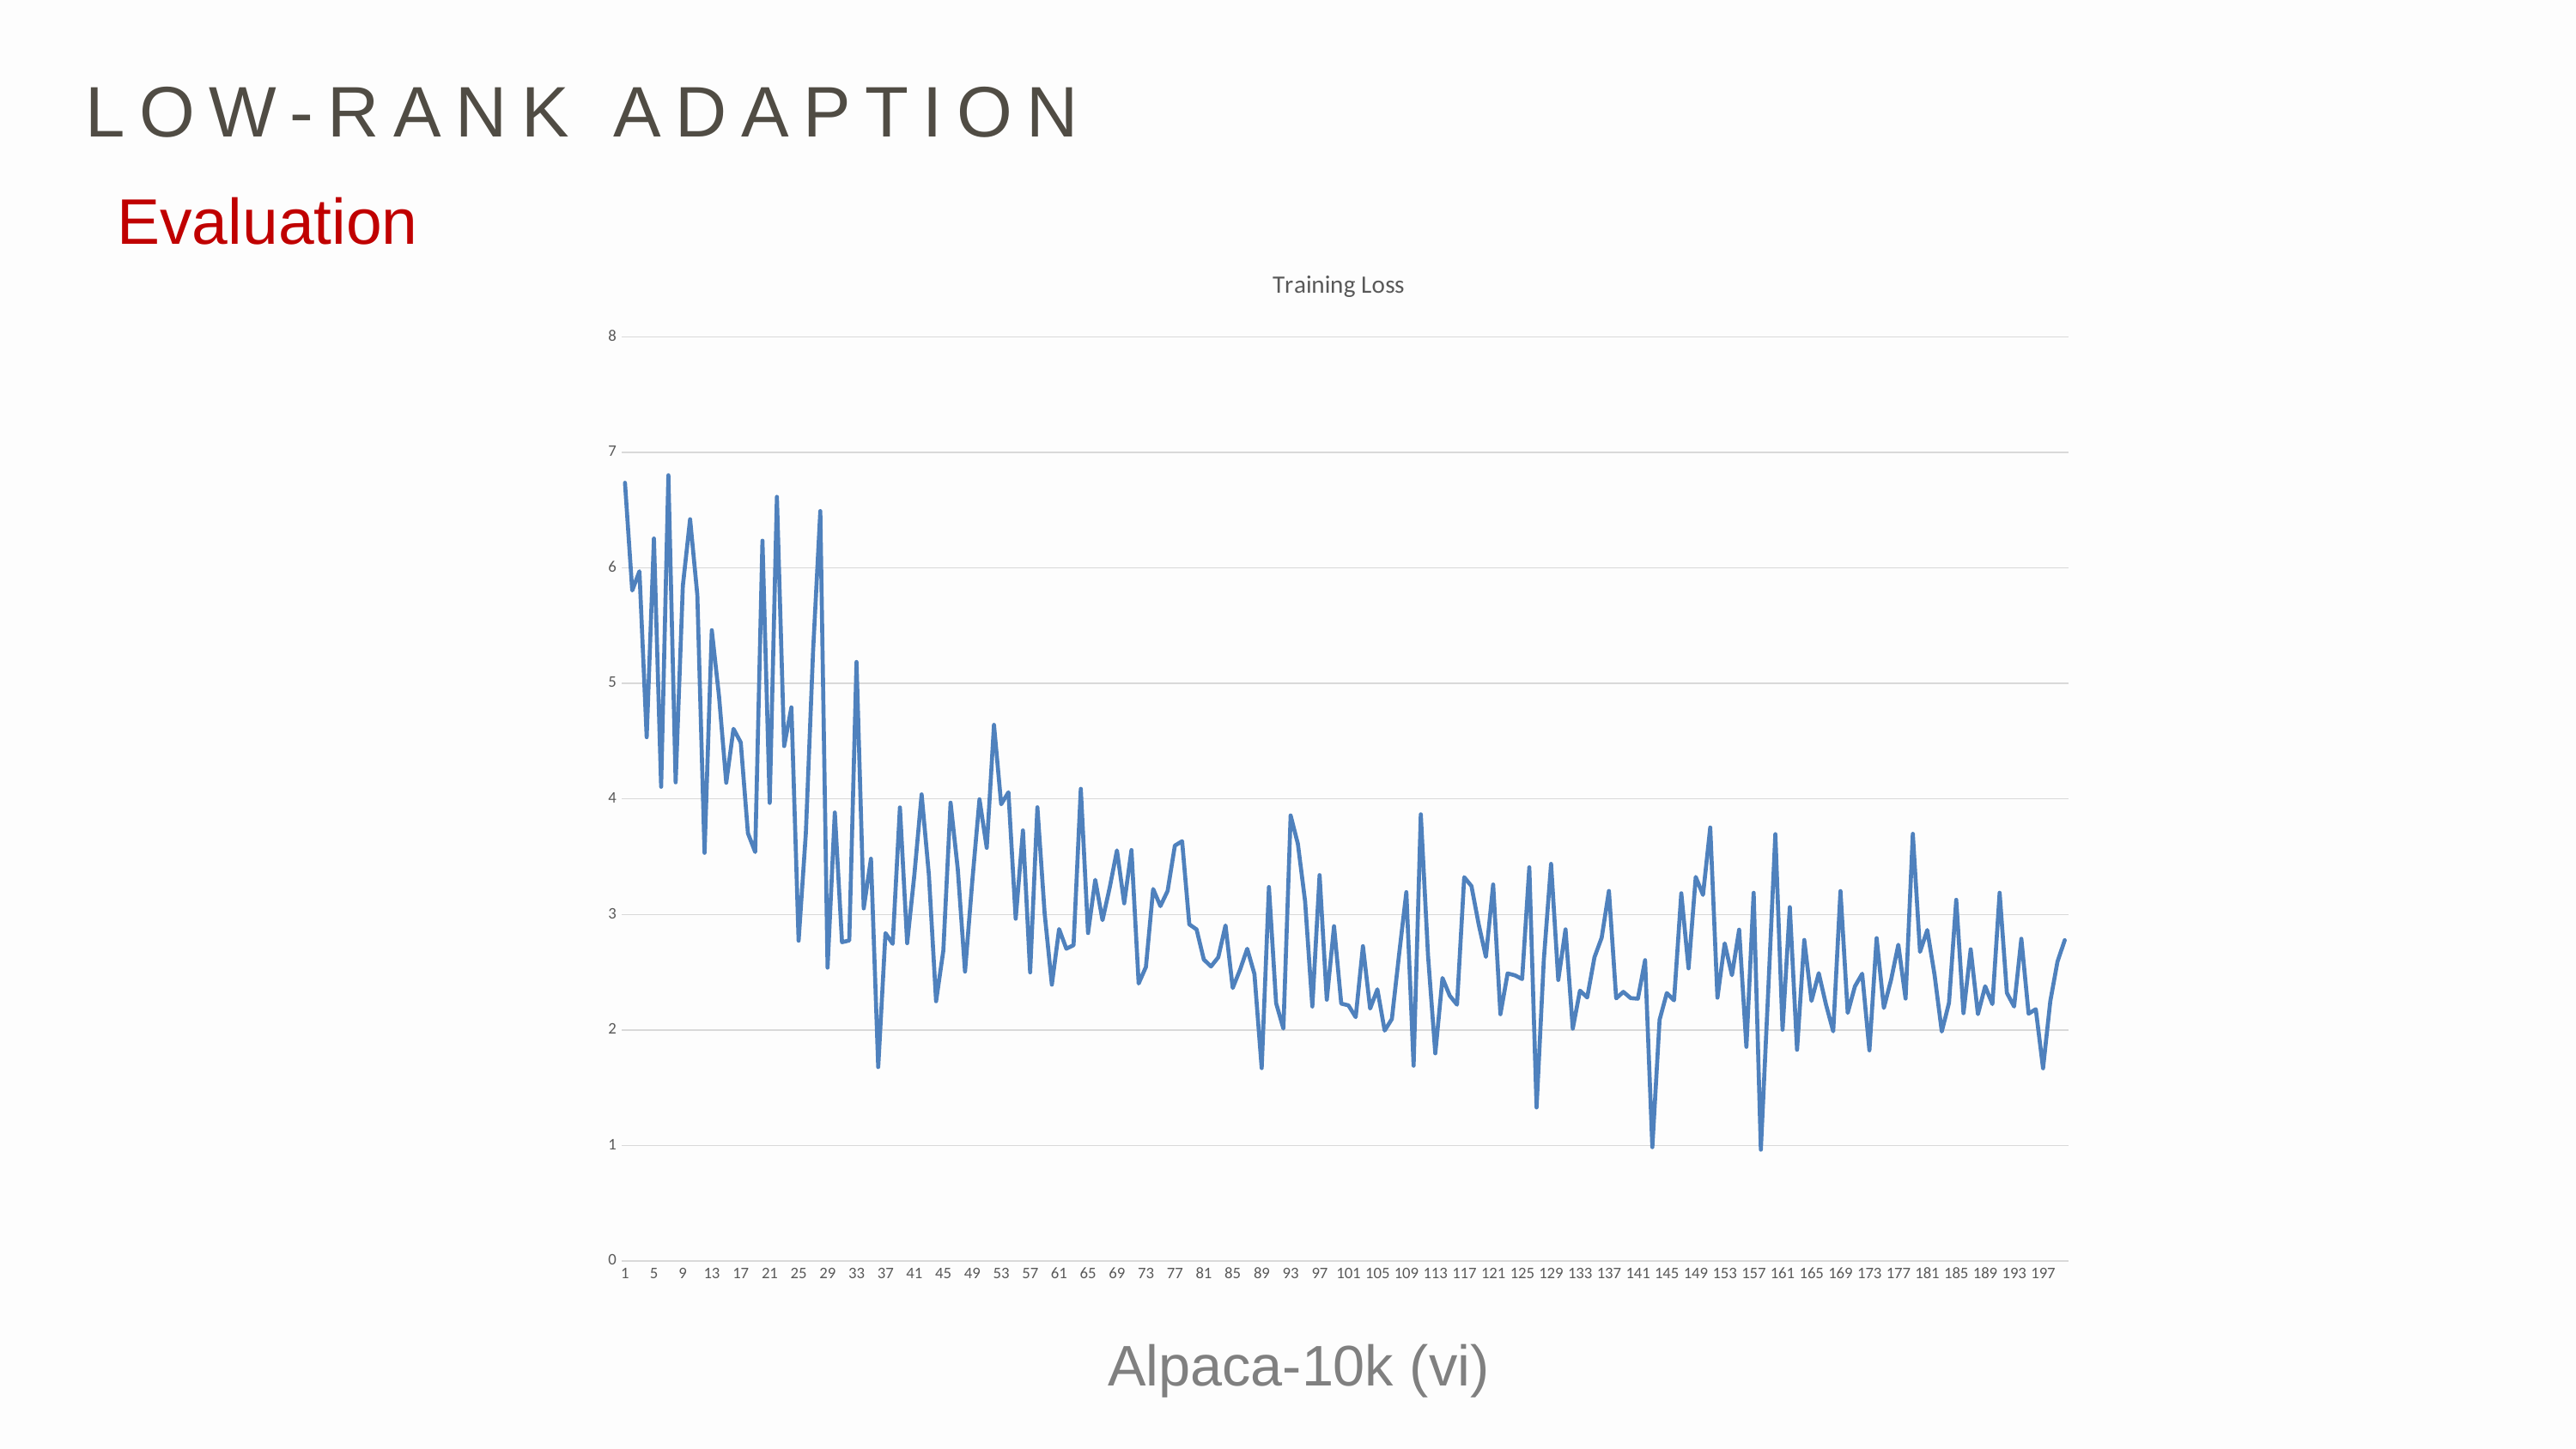

LOW-RANK ADAPTION
Evaluation

### Chart:

| Category | Training Loss |
|---|---|
| 1 | 6.7364 |
| 2 | 5.8041 |
| 3 | 5.9705 |
| 4 | 4.5346 |
| 5 | 6.254 |
| 6 | 4.1053 |
| 7 | 6.802 |
| 8 | 4.1436 |
| 9 | 5.8444 |
| 10 | 6.4213 |
| 11 | 5.7647 |
| 12 | 3.5336 |
| 13 | 5.4607 |
| 14 | 4.8876 |
| 15 | 4.1402 |
| 16 | 4.6073 |
| 17 | 4.4896 |
| 18 | 3.7026 |
| 19 | 3.5403 |
| 20 | 6.2352 |
| 21 | 3.9658 |
| 22 | 6.6148 |
| 23 | 4.4575 |
| 24 | 4.7926 |
| 25 | 2.7733 |
| 26 | 3.7053 |
| 27 | 5.2841 |
| 28 | 6.4914 |
| 29 | 2.54 |
| 30 | 3.8823 |
| 31 | 2.7603 |
| 32 | 2.7752 |
| 33 | 5.1857 |
| 34 | 3.0528 |
| 35 | 3.4824 |
| 36 | 1.6795 |
| 37 | 2.8385 |
| 38 | 2.7457 |
| 39 | 3.9262 |
| 40 | 2.7519 |
| 41 | 3.3439 |
| 42 | 4.0392 |
| 43 | 3.3453 |
| 44 | 2.2491 |
| 45 | 2.6872 |
| 46 | 3.9675 |
| 47 | 3.3929 |
| 48 | 2.5056 |
| 49 | 3.288 |
| 50 | 3.9964 |
| 51 | 3.5769 |
| 52 | 4.6413 |
| 53 | 3.9534 |
| 54 | 4.0578 |
| 55 | 2.9631 |
| 56 | 3.7273 |
| 57 | 2.4993 |
| 58 | 3.9276 |
| 59 | 3.0089 |
| 60 | 2.393 |
| 61 | 2.8739 |
| 62 | 2.7039 |
| 63 | 2.7345 |
| 64 | 4.0875 |
| 65 | 2.8395 |
| 66 | 3.3 |
| 67 | 2.9509 |
| 68 | 3.235 |
| 69 | 3.5546 |
| 70 | 3.0966 |
| 71 | 3.5574 |
| 72 | 2.4025 |
| 73 | 2.5458 |
| 74 | 3.2203 |
| 75 | 3.0724 |
| 76 | 3.2042 |
| 77 | 3.5961 |
| 78 | 3.6339 |
| 79 | 2.9141 |
| 80 | 2.8709 |
| 81 | 2.6102 |
| 82 | 2.5504 |
| 83 | 2.6296 |
| 84 | 2.9053 |
| 85 | 2.3637 |
| 86 | 2.5203 |
| 87 | 2.7033 |
| 88 | 2.485 |
| 89 | 1.6704 |
| 90 | 3.2377 |
| 91 | 2.2314 |
| 92 | 2.0127 |
| 93 | 3.8565 |
| 94 | 3.6108 |
| 95 | 3.1157 |
| 96 | 2.2037 |
| 97 | 3.3408 |
| 98 | 2.2625 |
| 99 | 2.8986 |
| 100 | 2.2283 |
| 101 | 2.2135 |
| 102 | 2.1112 |
| 103 | 2.7257 |
| 104 | 2.1857 |
| 105 | 2.3523 |
| 106 | 1.995 |
| 107 | 2.0951 |
| 108 | 2.6545 |
| 109 | 3.193 |
| 110 | 1.6913 |
| 111 | 3.8671 |
| 112 | 2.6425 |
| 113 | 1.7987 |
| 114 | 2.4499 |
| 115 | 2.2973 |
| 116 | 2.2191 |
| 117 | 3.3225 |
| 118 | 3.2458 |
| 119 | 2.914 |
| 120 | 2.633 |
| 121 | 3.2588 |
| 122 | 2.137 |
| 123 | 2.49 |
| 124 | 2.4738 |
| 125 | 2.4411 |
| 126 | 3.4083 |
| 127 | 1.3301 |
| 128 | 2.6078 |
| 129 | 3.4378 |
| 130 | 2.4332 |
| 131 | 2.8707 |
| 132 | 2.0122 |
| 133 | 2.3407 |
| 134 | 2.2821 |
| 135 | 2.6301 |
| 136 | 2.7993 |
| 137 | 3.2038 |
| 138 | 2.2743 |
| 139 | 2.3303 |
| 140 | 2.2762 |
| 141 | 2.2709 |
| 142 | 2.6043 |
| 143 | 0.9864 |
| 144 | 2.0885 |
| 145 | 2.3195 |
| 146 | 2.2571 |
| 147 | 3.1834 |
| 148 | 2.5336 |
| 149 | 3.3246 |
| 150 | 3.1691 |
| 151 | 3.7526 |
| 152 | 2.2801 |
| 153 | 2.7502 |
| 154 | 2.4744 |
| 155 | 2.8687 |
| 156 | 1.8545 |
| 157 | 3.1873 |
| 158 | 0.9645 |
| 159 | 2.3153 |
| 160 | 3.6952 |
| 161 | 2.0031 |
| 162 | 3.0635 |
| 163 | 1.8294 |
| 164 | 2.7797 |
| 165 | 2.2522 |
| 166 | 2.492 |
| 167 | 2.2202 |
| 168 | 1.9884 |
| 169 | 3.2023 |
| 170 | 2.1482 |
| 171 | 2.3778 |
| 172 | 2.4874 |
| 173 | 1.8246 |
| 174 | 2.7953 |
| 175 | 2.191 |
| 176 | 2.437 |
| 177 | 2.7383 |
| 178 | 2.2725 |
| 179 | 3.6977 |
| 180 | 2.6763 |
| 181 | 2.8656 |
| 182 | 2.4792 |
| 183 | 1.9873 |
| 184 | 2.2338 |
| 185 | 3.1268 |
| 186 | 2.1459 |
| 187 | 2.6985 |
| 188 | 2.137 |
| 189 | 2.3789 |
| 190 | 2.2241 |
| 191 | 3.1879 |
| 192 | 2.3209 |
| 193 | 2.2034 |
| 194 | 2.7898 |
| 195 | 2.1416 |
| 196 | 2.18 |
| 197 | 1.6691 |
| 198 | 2.249 |
| 199 | 2.5924 |
| 200 | 2.7779 |
Alpaca-10k (vi)